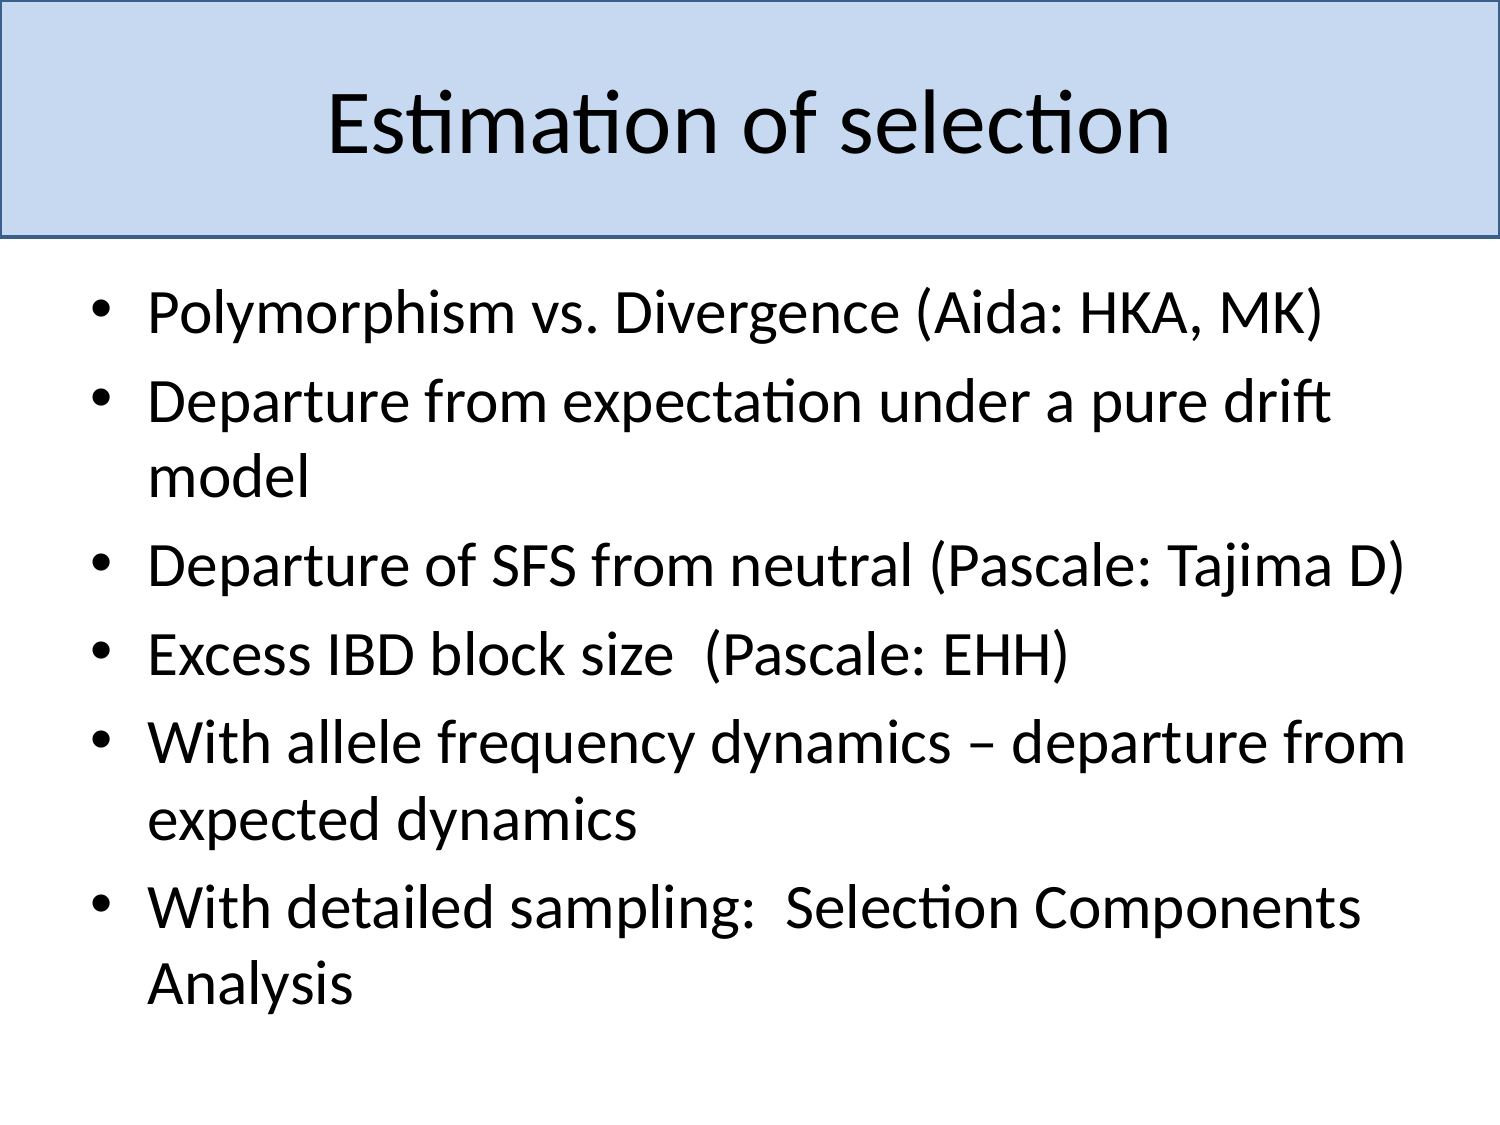

# Estimation of selection
Polymorphism vs. Divergence (Aida: HKA, MK)
Departure from expectation under a pure drift model
Departure of SFS from neutral (Pascale: Tajima D)
Excess IBD block size  (Pascale: EHH)
With allele frequency dynamics – departure from expected dynamics
With detailed sampling:  Selection Components Analysis